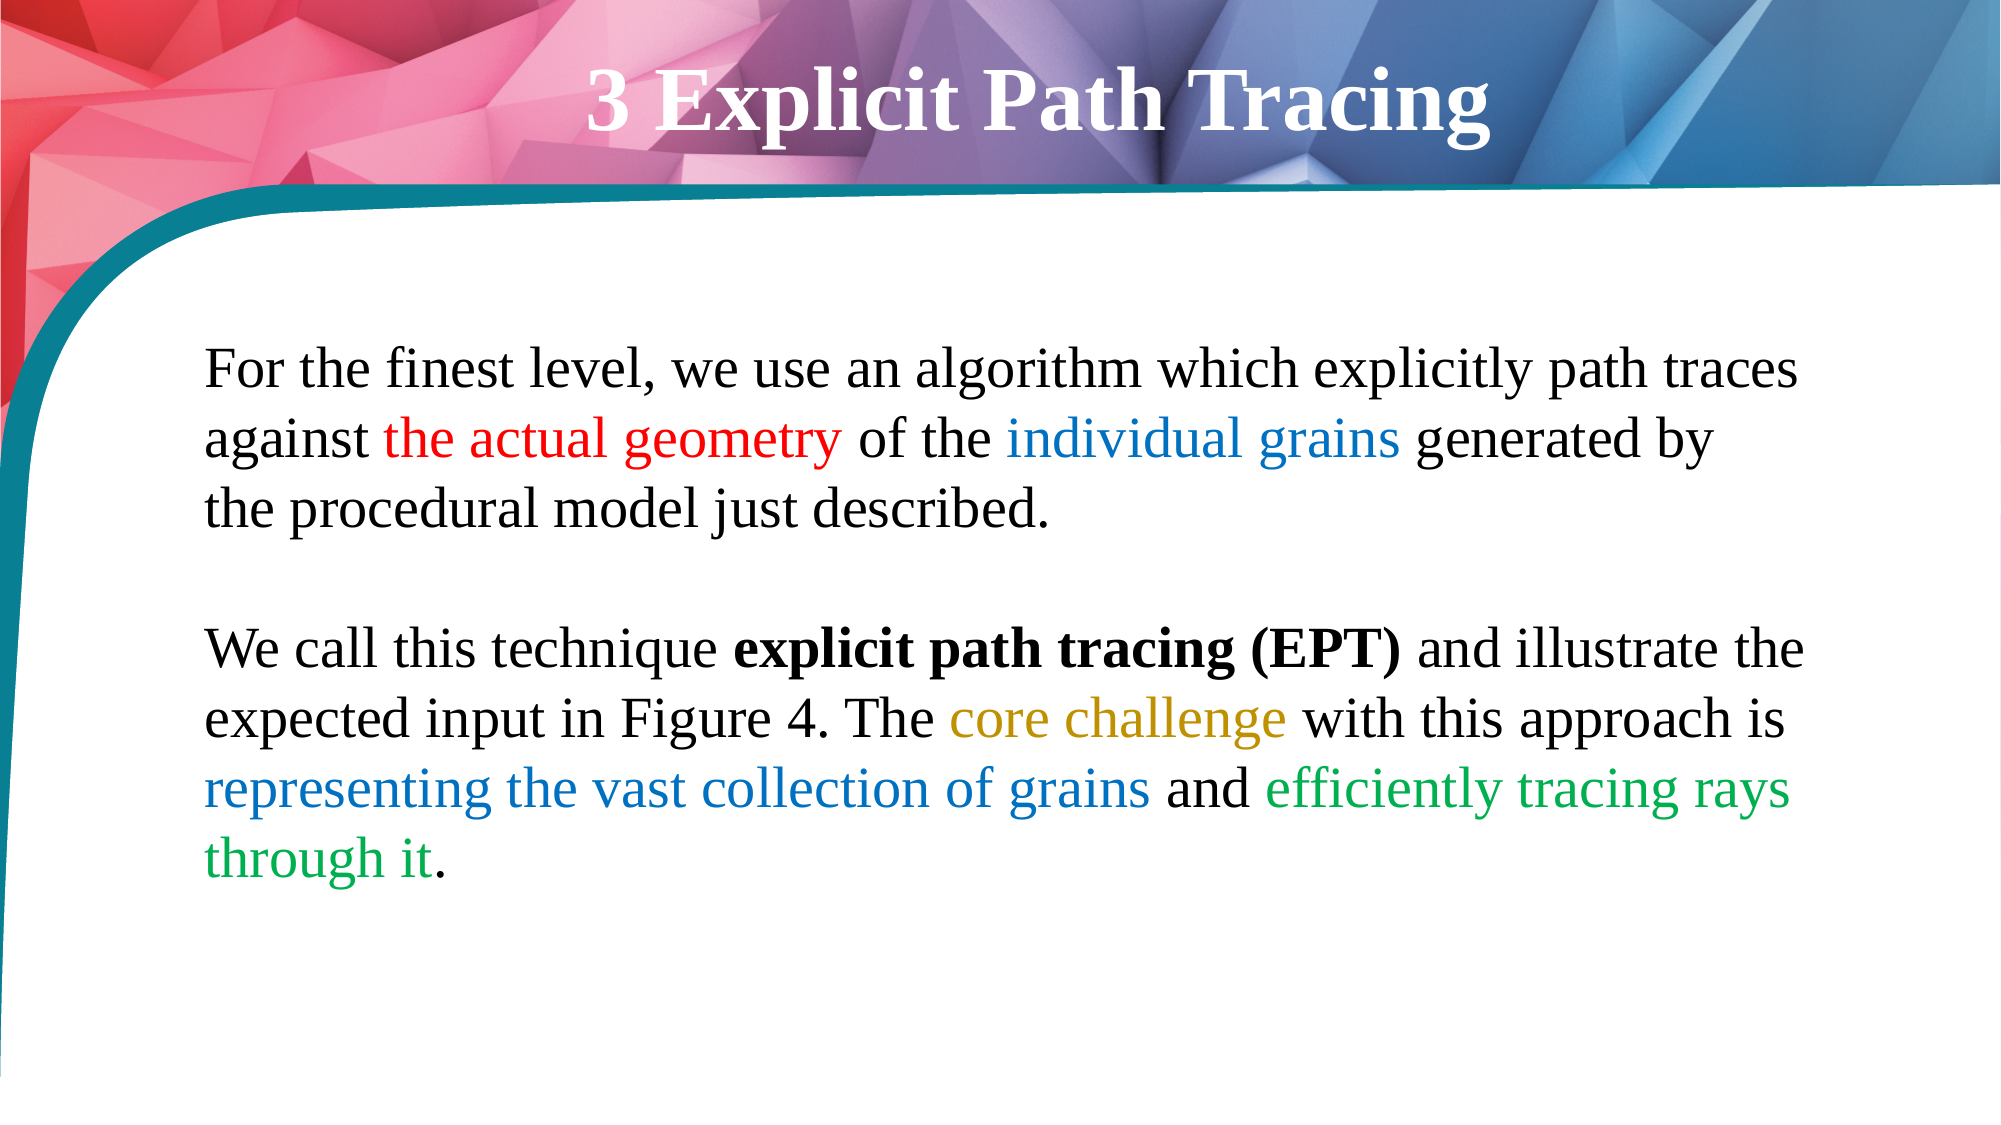

3 Explicit Path Tracing
For the finest level, we use an algorithm which explicitly path traces
against the actual geometry of the individual grains generated by
the procedural model just described.

We call this technique explicit path tracing (EPT) and illustrate the expected input in Figure 4. The core challenge with this approach is representing the vast collection of grains and efficiently tracing rays through it.
12